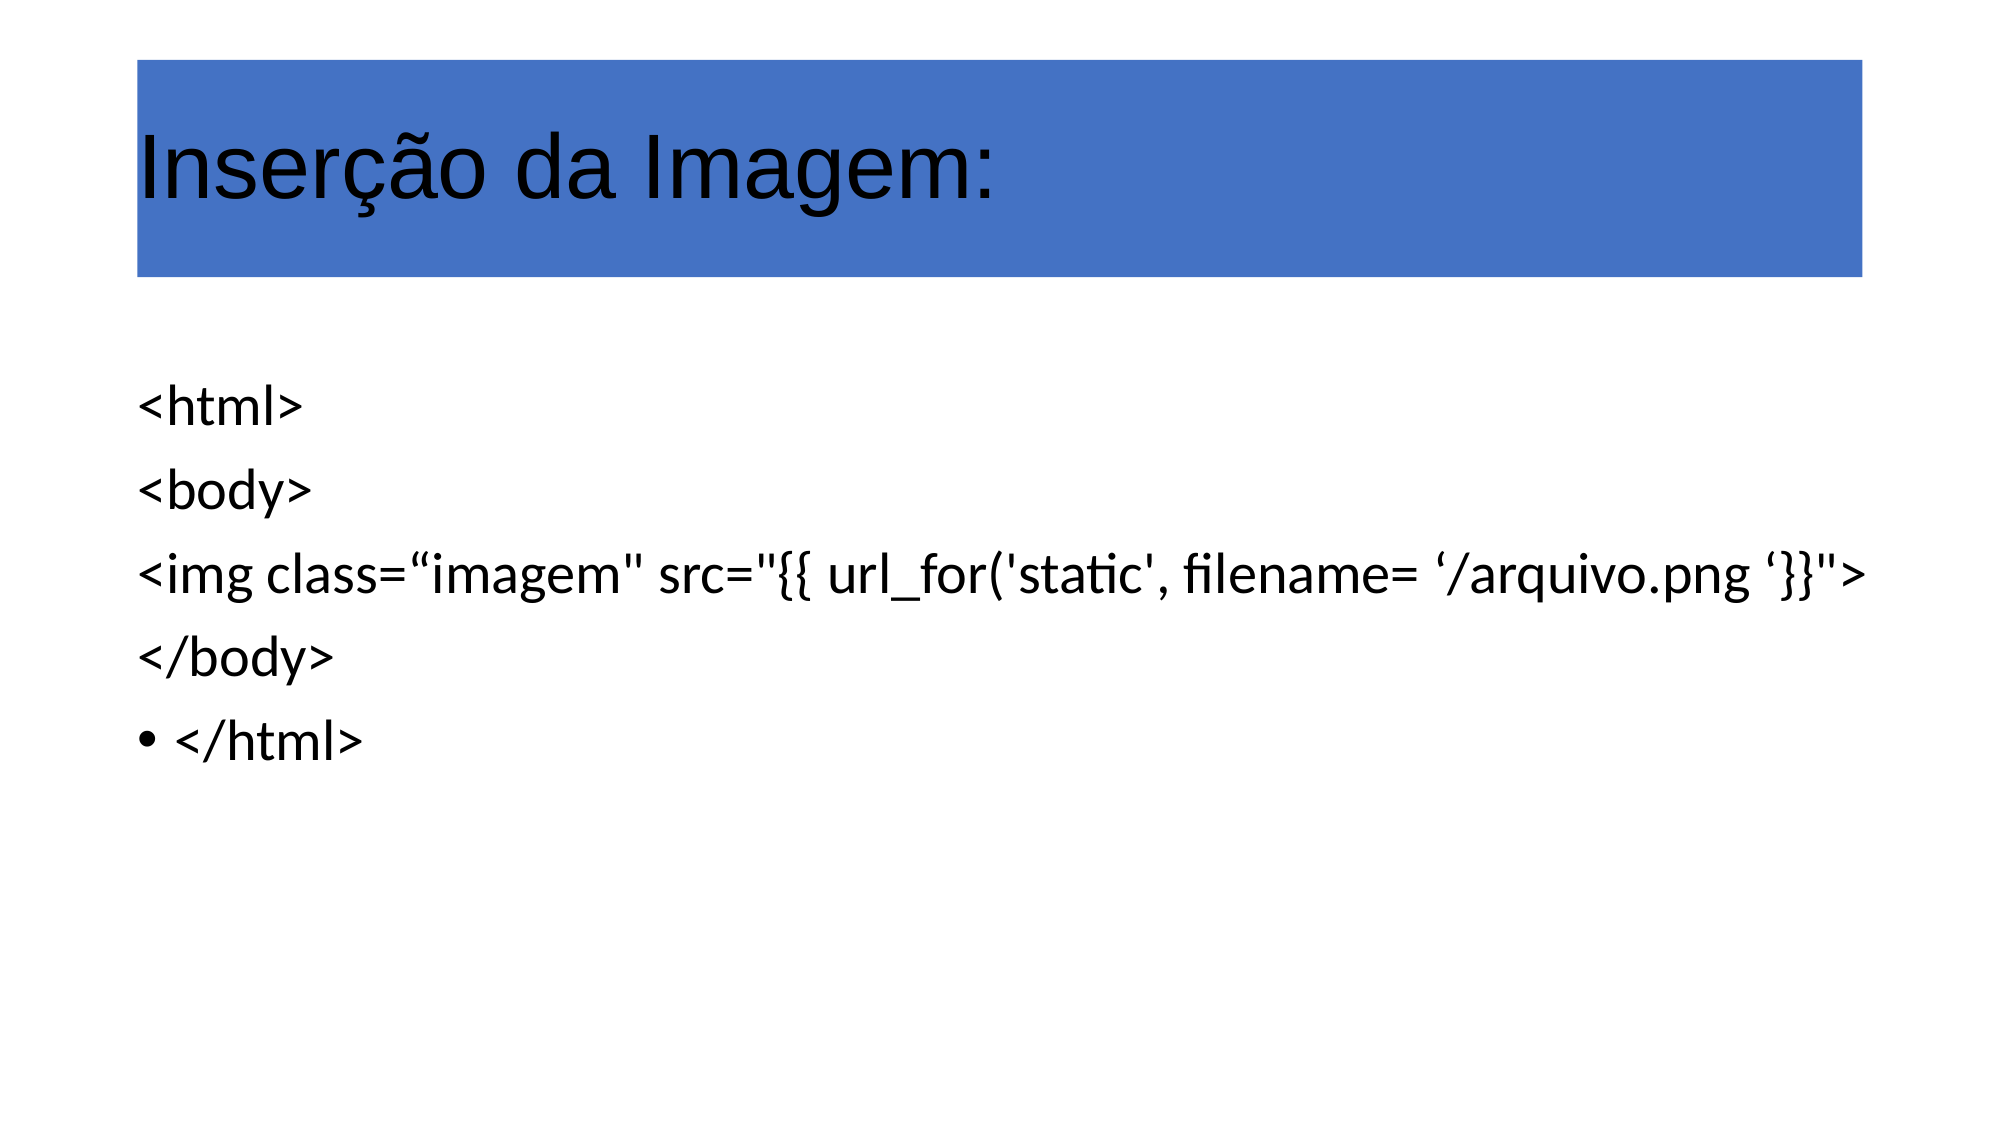

# Inserção da Imagem:
<html>
<body>
<img class=“imagem" src="{{ url_for('static', filename= ‘/arquivo.png ‘}}">
</body>
</html>